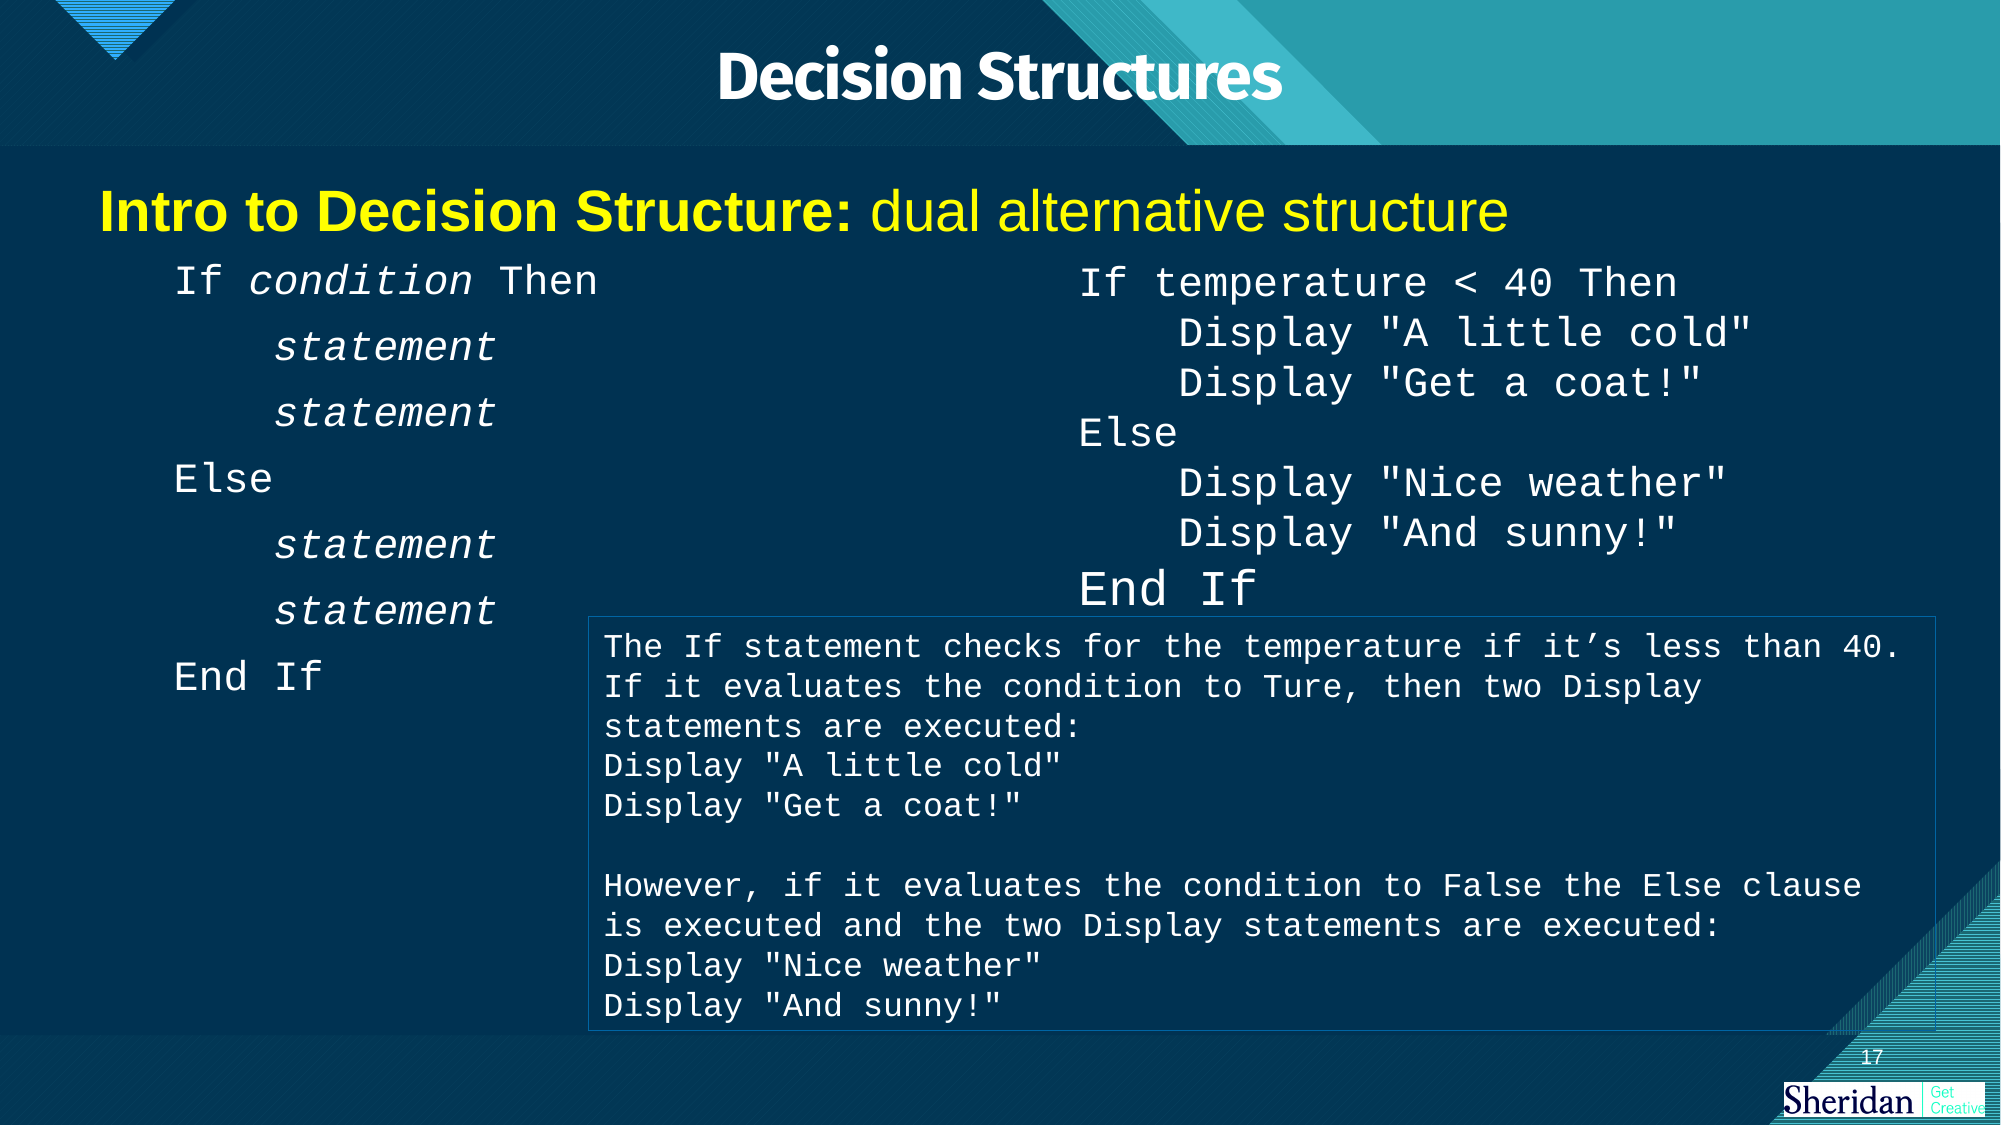

# Decision Structures
Intro to Decision Structure: dual alternative structure
If temperature < 40 Then
    Display "A little cold"
    Display "Get a coat!"
Else
    Display "Nice weather"
    Display "And sunny!"
End If
If condition Then
    statement
    statement
Else
    statement
    statement
End If

The If statement checks for the temperature if it’s less than 40. If it evaluates the condition to Ture, then two Display statements are executed:
Display "A little cold"
Display "Get a coat!"

However, if it evaluates the condition to False the Else clause is executed and the two Display statements are executed:
Display "Nice weather"
Display "And sunny!"
17